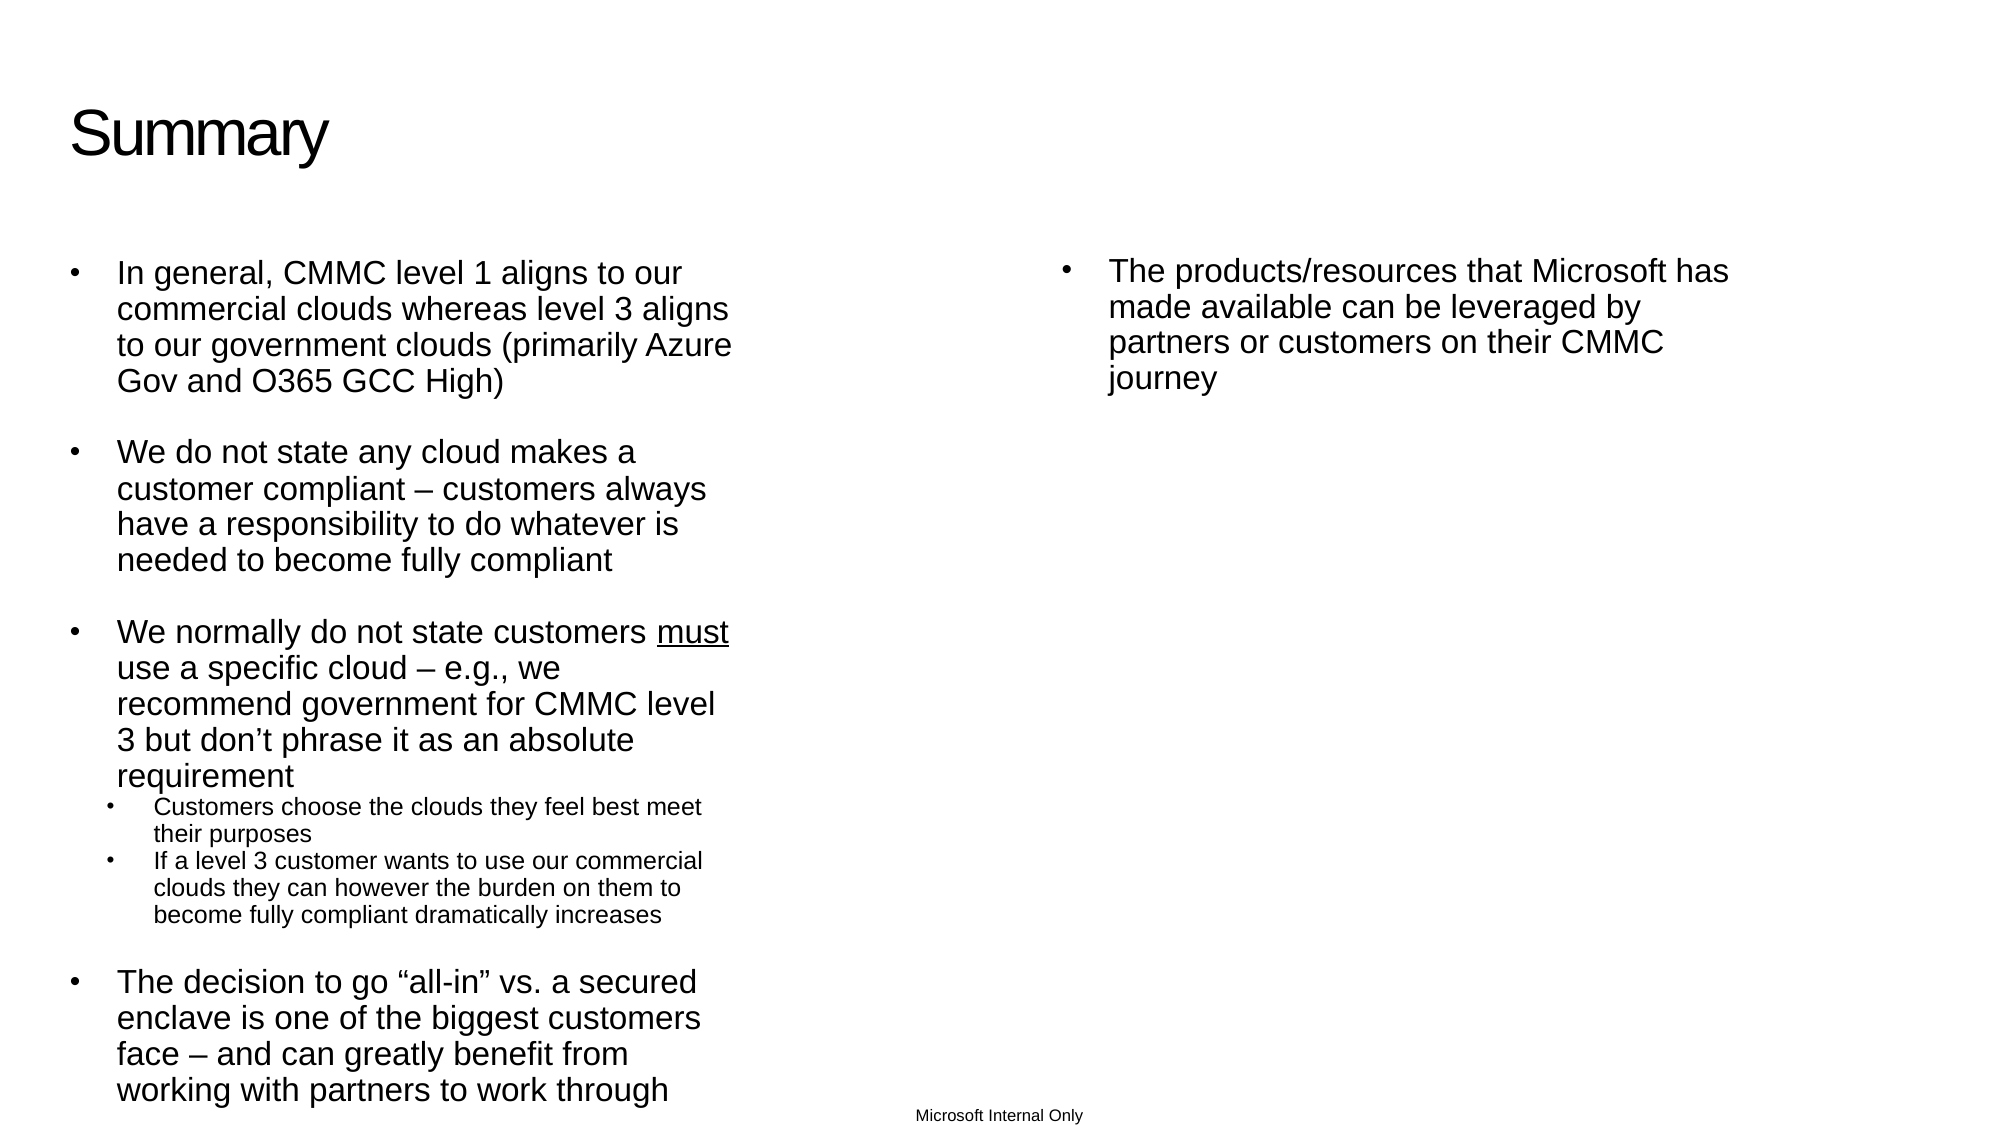

Summary
The products/resources that Microsoft has made available can be leveraged by partners or customers on their CMMC journey

In general, CMMC level 1 aligns to our commercial clouds whereas level 3 aligns to our government clouds (primarily Azure Gov and O365 GCC High)

We do not state any cloud makes a customer compliant – customers always have a responsibility to do whatever is needed to become fully compliant

We normally do not state customers must use a specific cloud – e.g., we recommend government for CMMC level 3 but don’t phrase it as an absolute requirement
Customers choose the clouds they feel best meet their purposes
If a level 3 customer wants to use our commercial clouds they can however the burden on them to become fully compliant dramatically increases

The decision to go “all-in” vs. a secured enclave is one of the biggest customers face – and can greatly benefit from working with partners to work through
Microsoft Internal Only